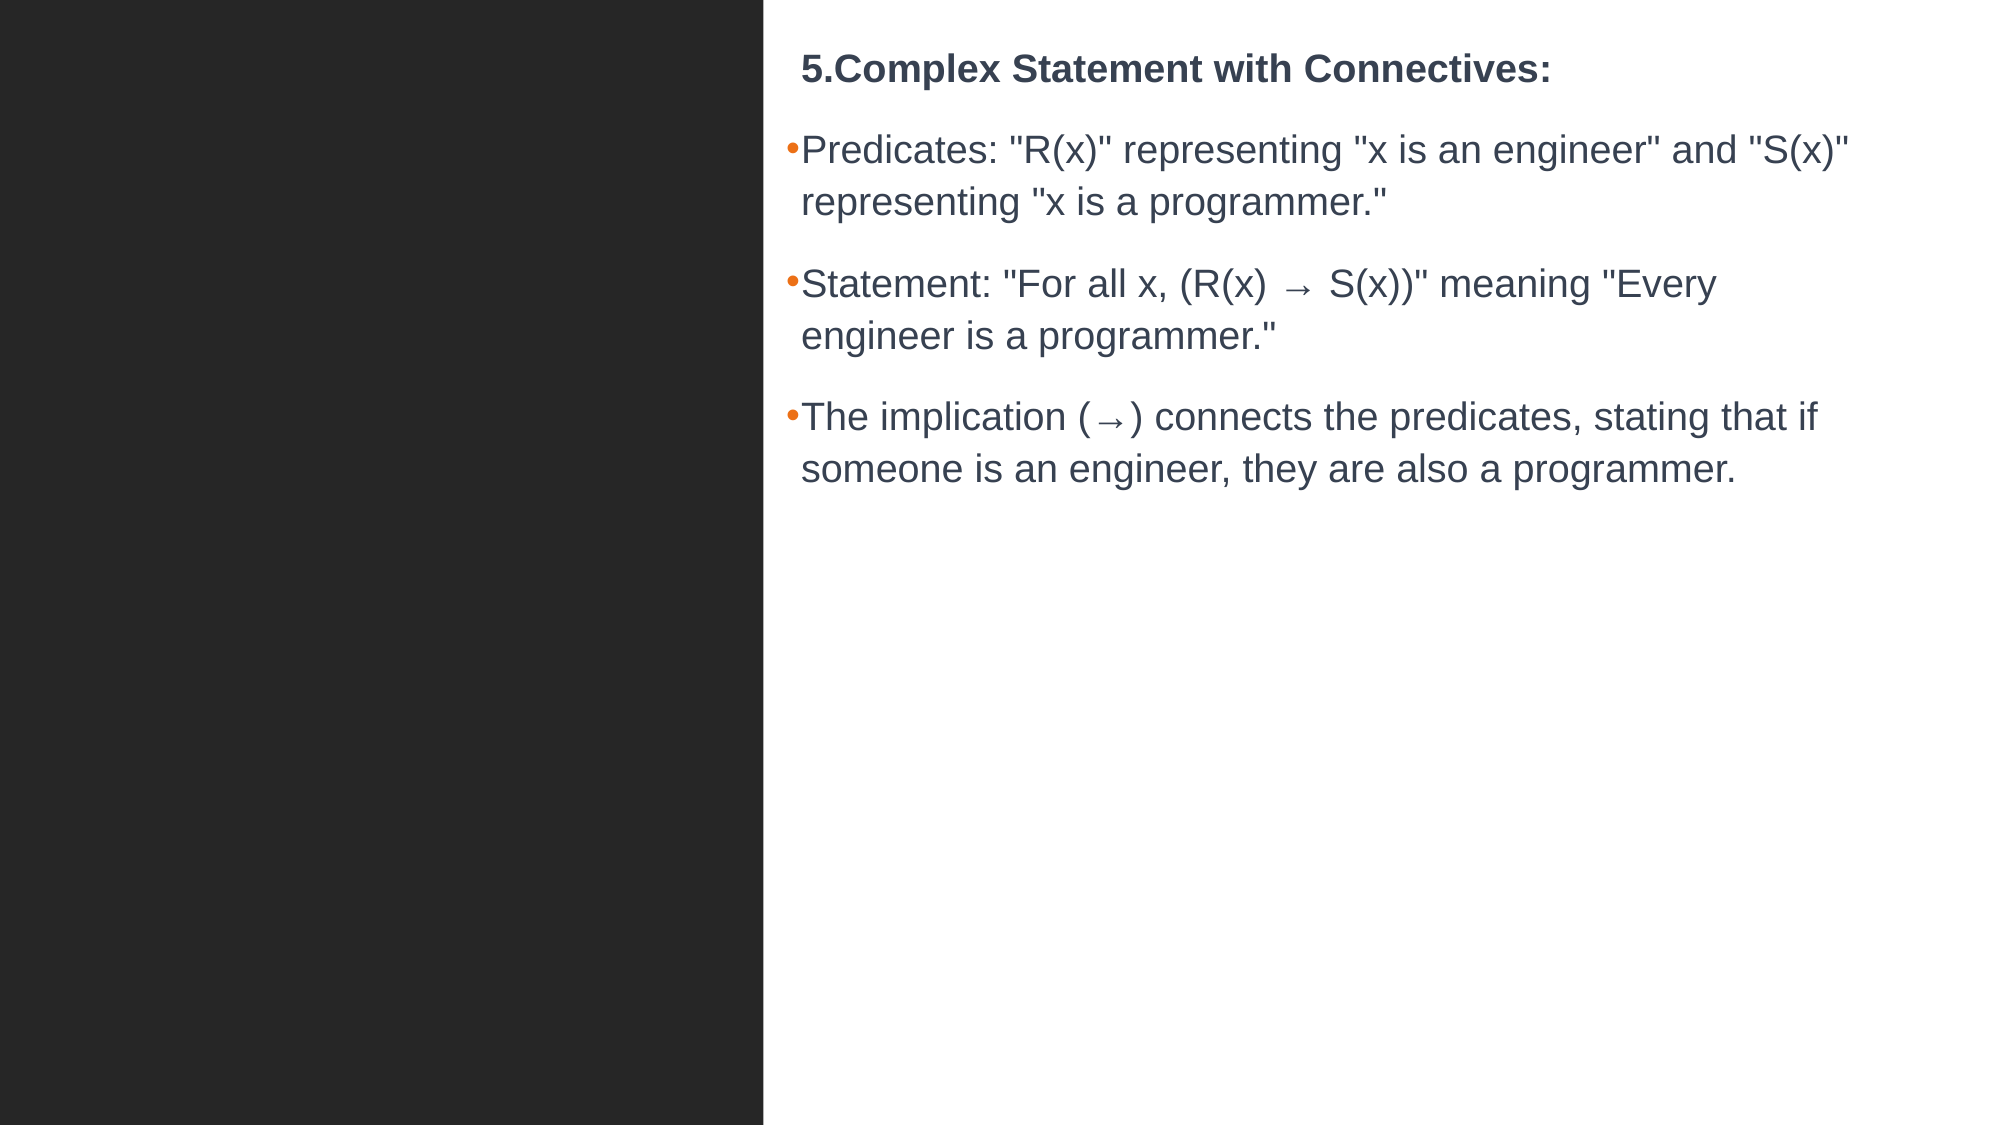

5.Complex Statement with Connectives:
Predicates: "R(x)" representing "x is an engineer" and "S(x)" representing "x is a programmer."
Statement: "For all x, (R(x) → S(x))" meaning "Every engineer is a programmer."
The implication (→) connects the predicates, stating that if someone is an engineer, they are also a programmer.